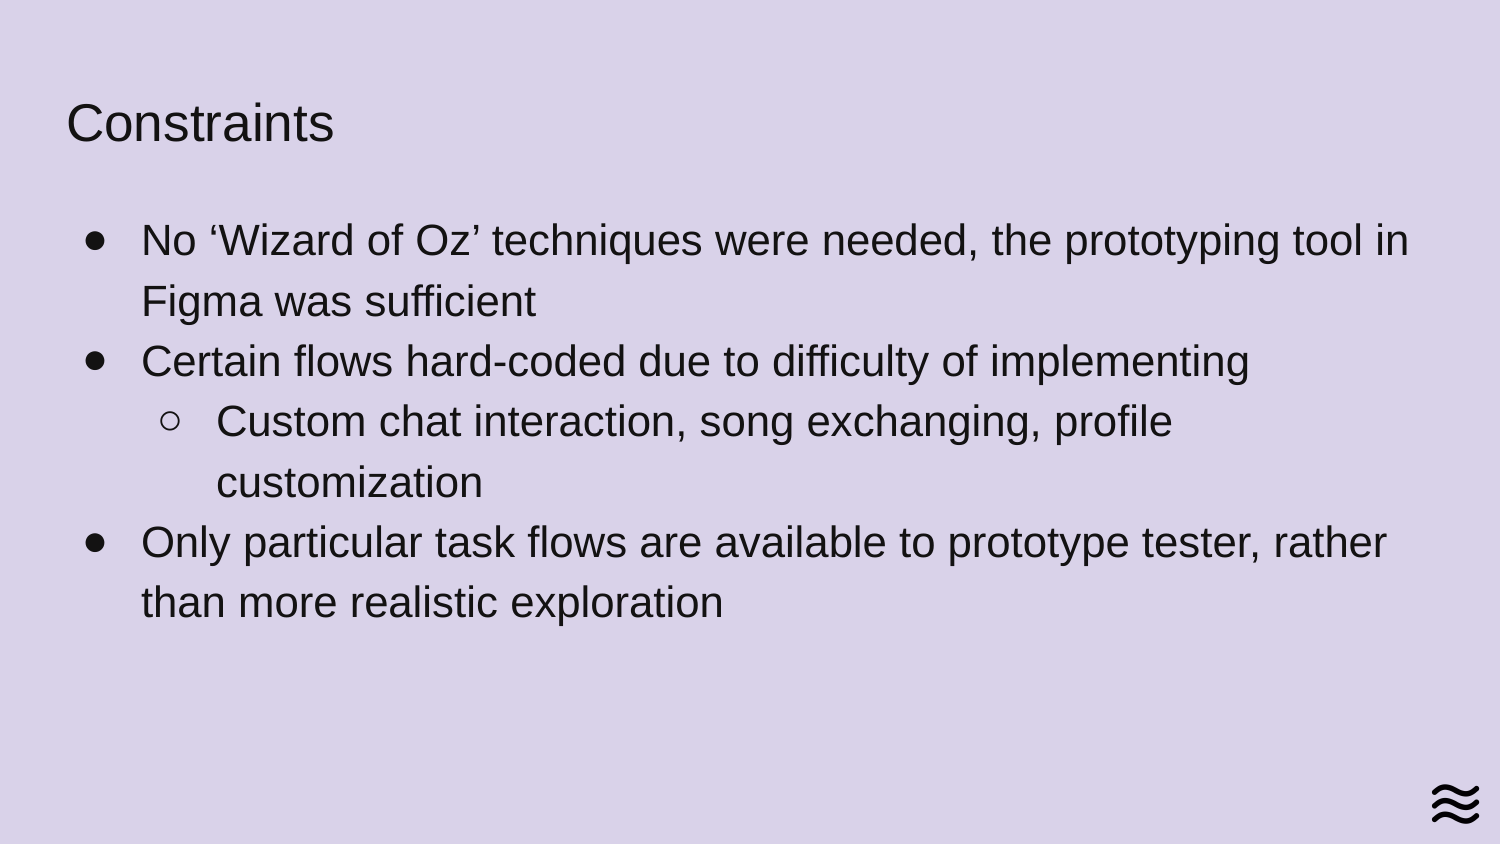

# Constraints
No ‘Wizard of Oz’ techniques were needed, the prototyping tool in Figma was sufficient
Certain flows hard-coded due to difficulty of implementing
Custom chat interaction, song exchanging, profile customization
Only particular task flows are available to prototype tester, rather than more realistic exploration